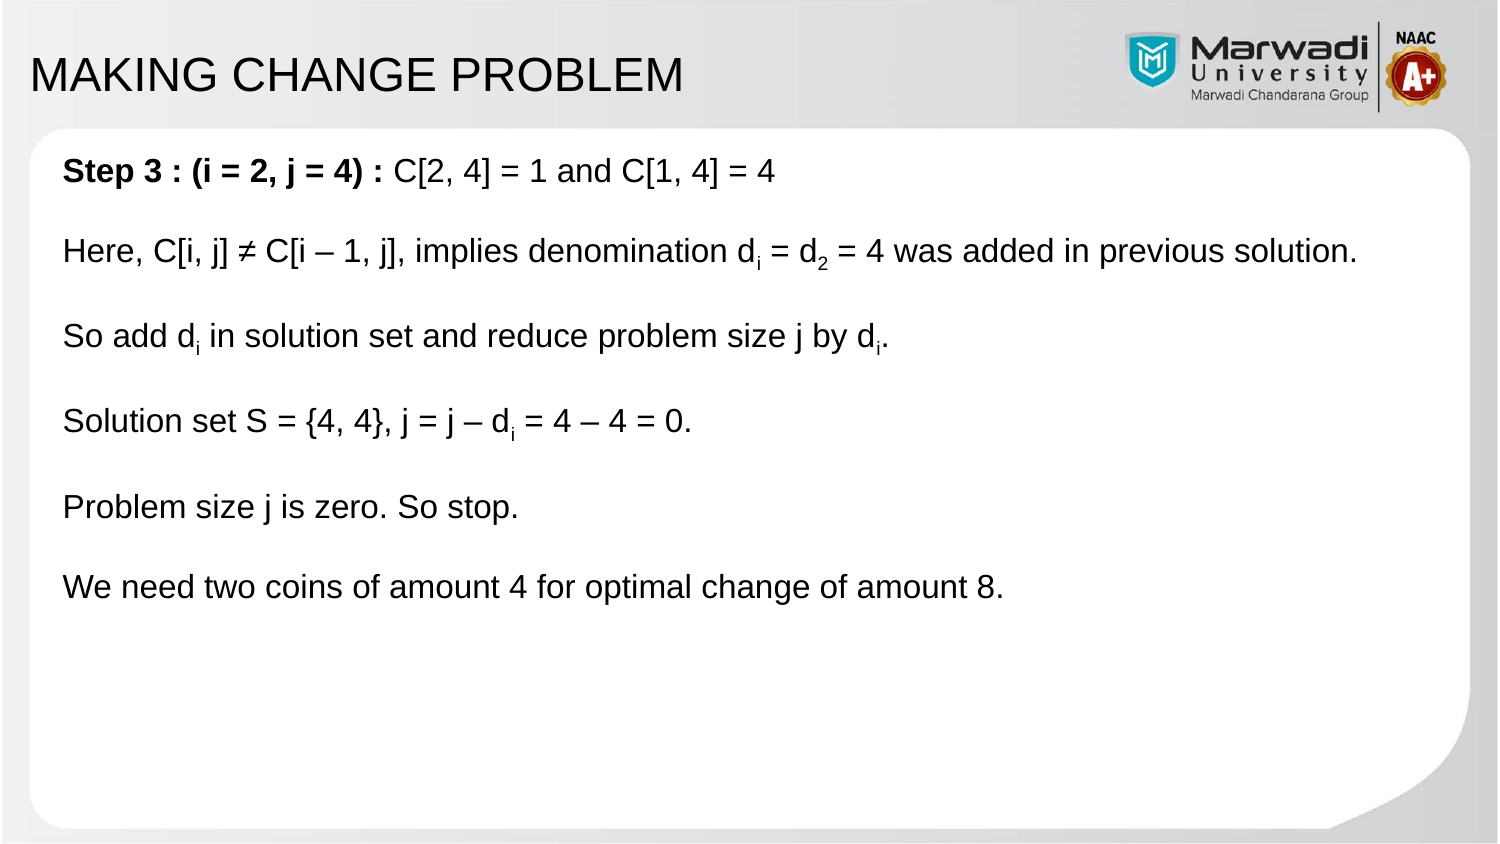

MAKING CHANGE PROBLEM
Step 3 : (i = 2, j = 4) : C[2, 4] = 1 and C[1, 4] = 4

Here, C[i, j] ≠ C[i – 1, j], implies denomination di = d2 = 4 was added in previous solution.

So add di in solution set and reduce problem size j by di.

Solution set S = {4, 4}, j = j – di = 4 – 4 = 0.

Problem size j is zero. So stop.

We need two coins of amount 4 for optimal change of amount 8.